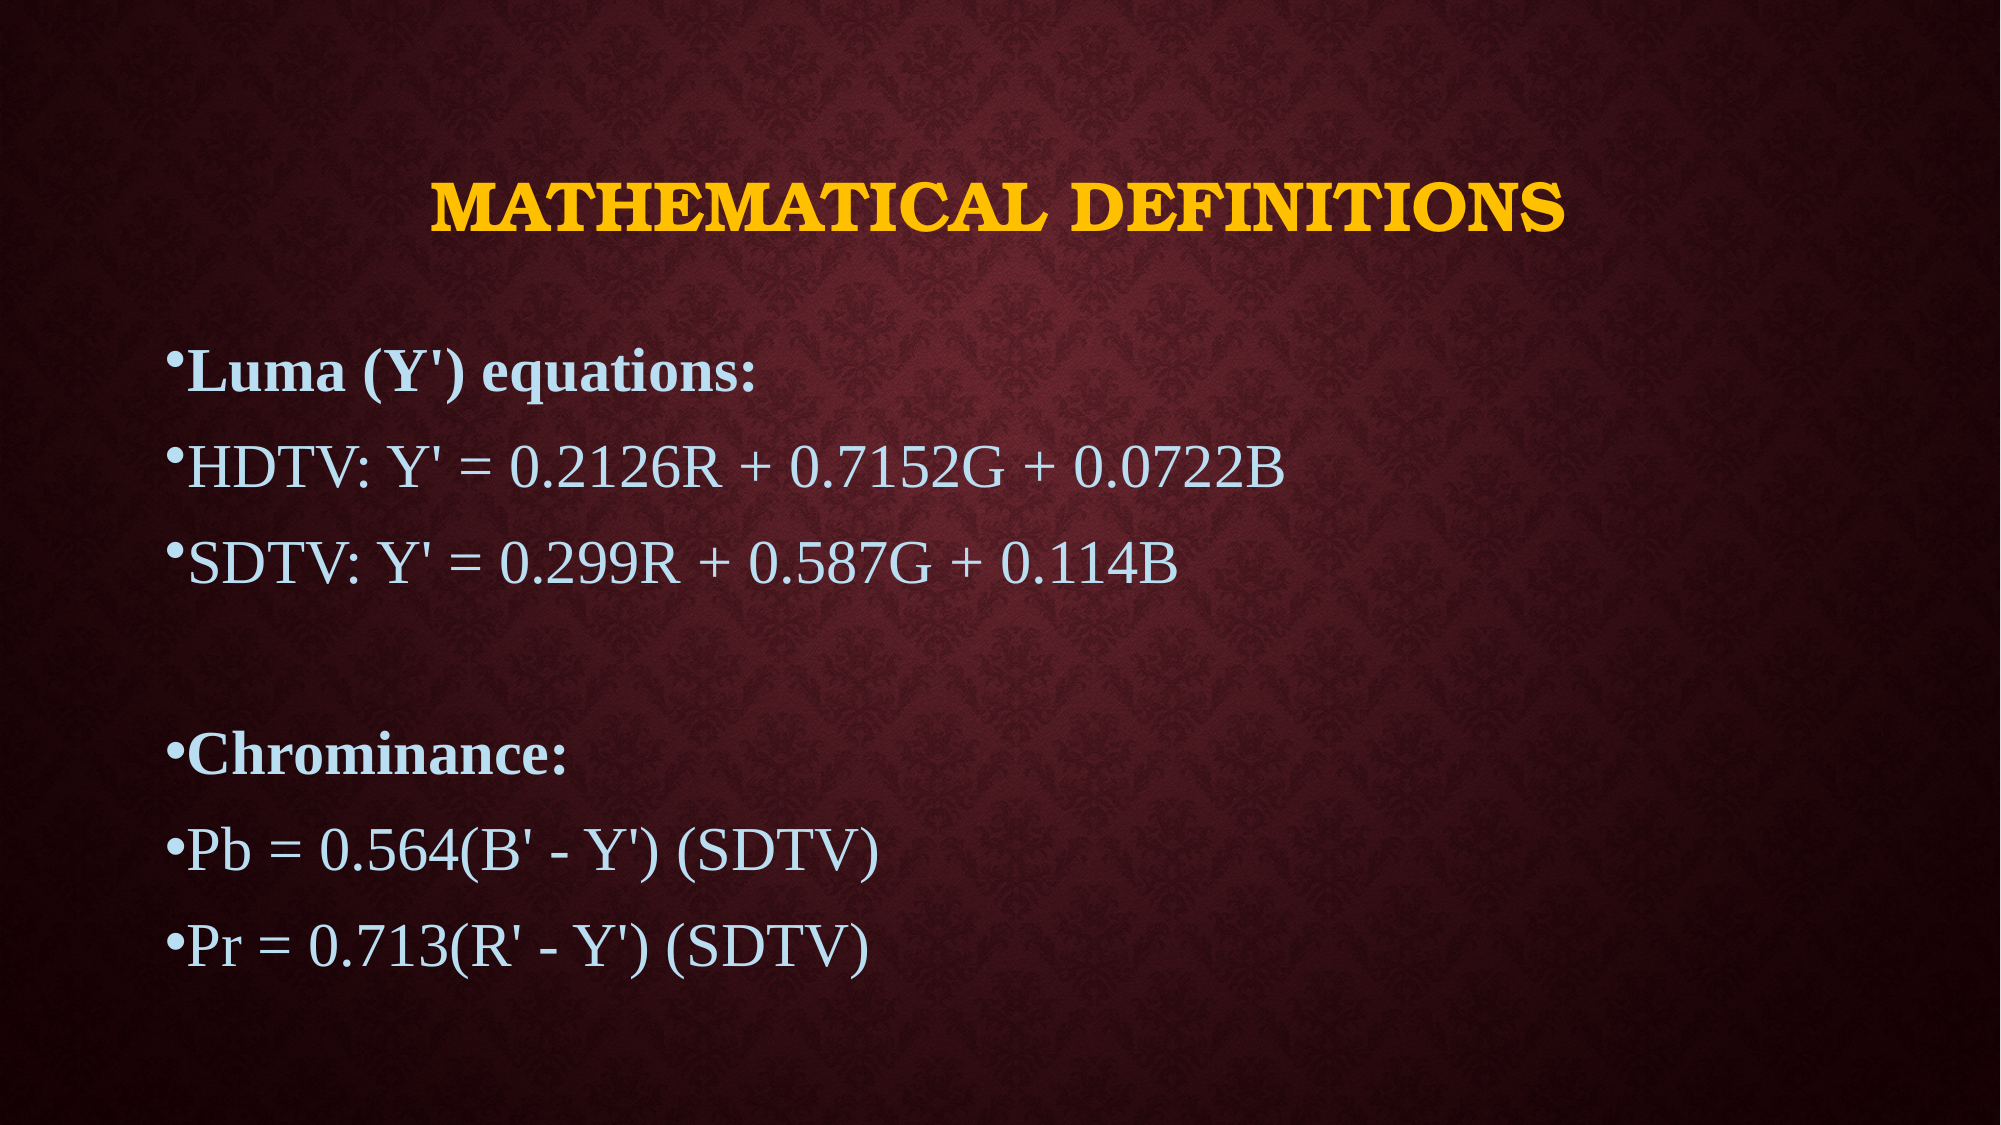

# Mathematical Definitions
Luma (Y') equations:
HDTV: Y' = 0.2126R + 0.7152G + 0.0722B
SDTV: Y' = 0.299R + 0.587G + 0.114B

Chrominance:
Pb = 0.564(B' - Y') (SDTV)
Pr = 0.713(R' - Y') (SDTV)